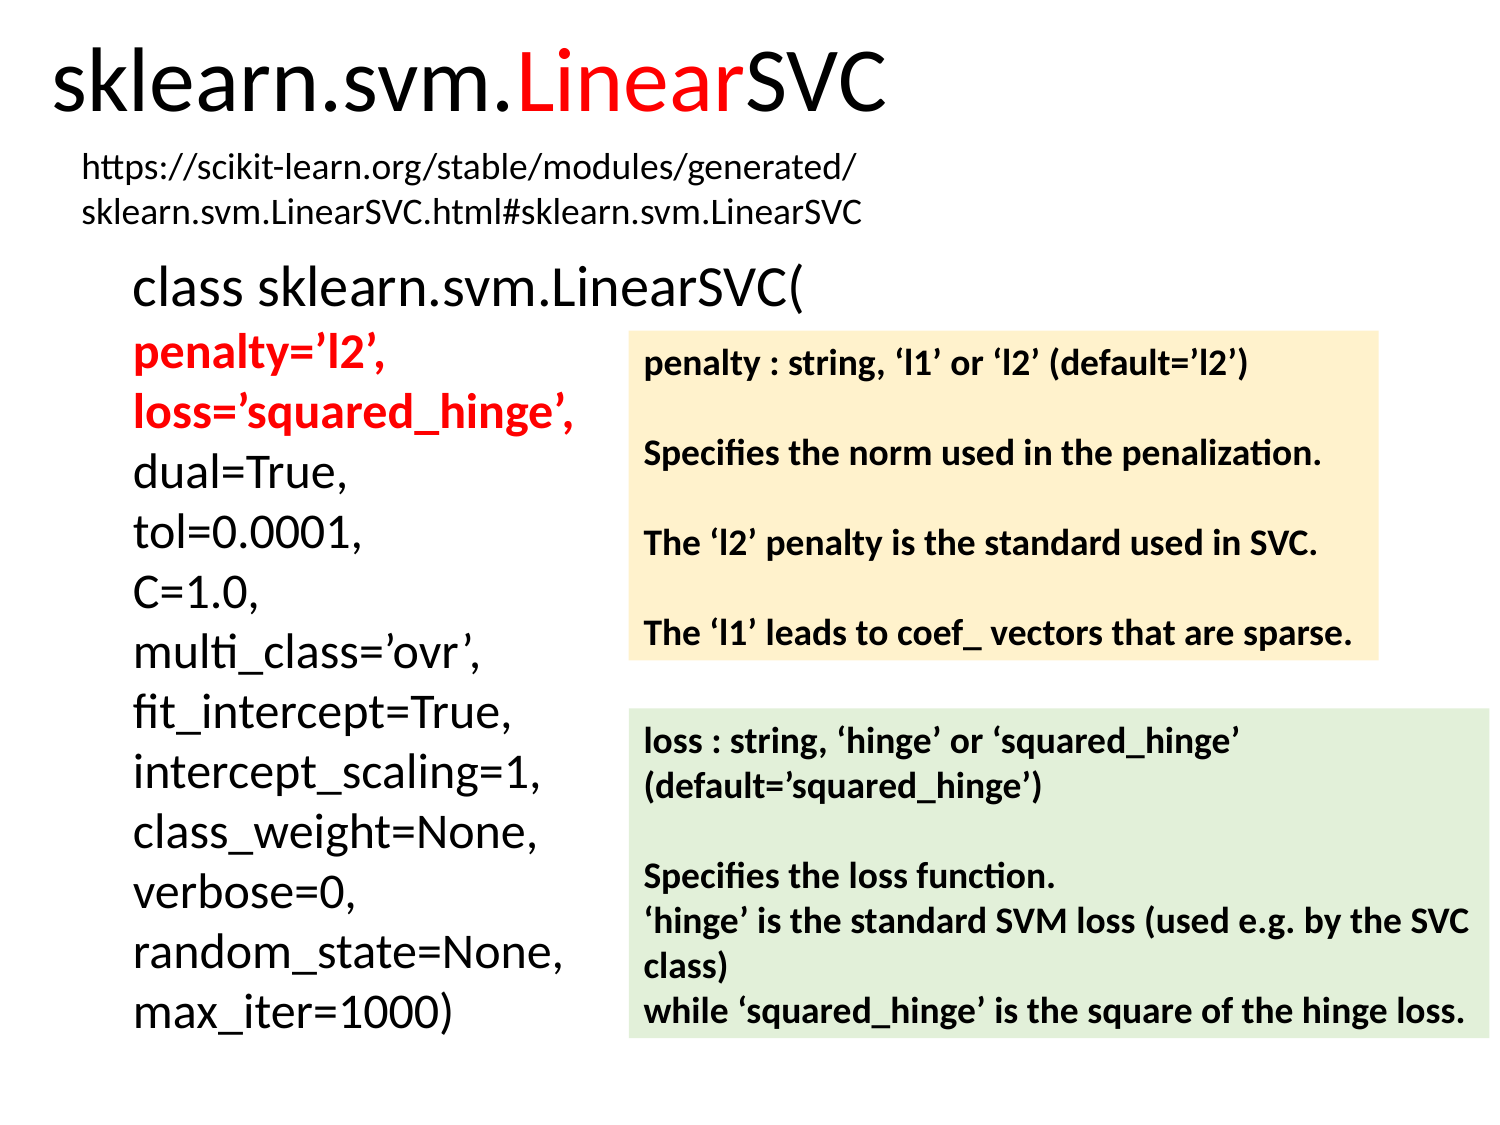

# sklearn.svm.LinearSVC
https://scikit-learn.org/stable/modules/generated/sklearn.svm.LinearSVC.html#sklearn.svm.LinearSVC
class sklearn.svm.LinearSVC(
penalty=’l2’,
loss=’squared_hinge’,
dual=True,
tol=0.0001,
C=1.0,
multi_class=’ovr’,
fit_intercept=True,
intercept_scaling=1,
class_weight=None,
verbose=0,
random_state=None,
max_iter=1000)
penalty : string, ‘l1’ or ‘l2’ (default=’l2’)

Specifies the norm used in the penalization.

The ‘l2’ penalty is the standard used in SVC.

The ‘l1’ leads to coef_ vectors that are sparse.
loss : string, ‘hinge’ or ‘squared_hinge’ (default=’squared_hinge’)

Specifies the loss function.
‘hinge’ is the standard SVM loss (used e.g. by the SVC class)
while ‘squared_hinge’ is the square of the hinge loss.